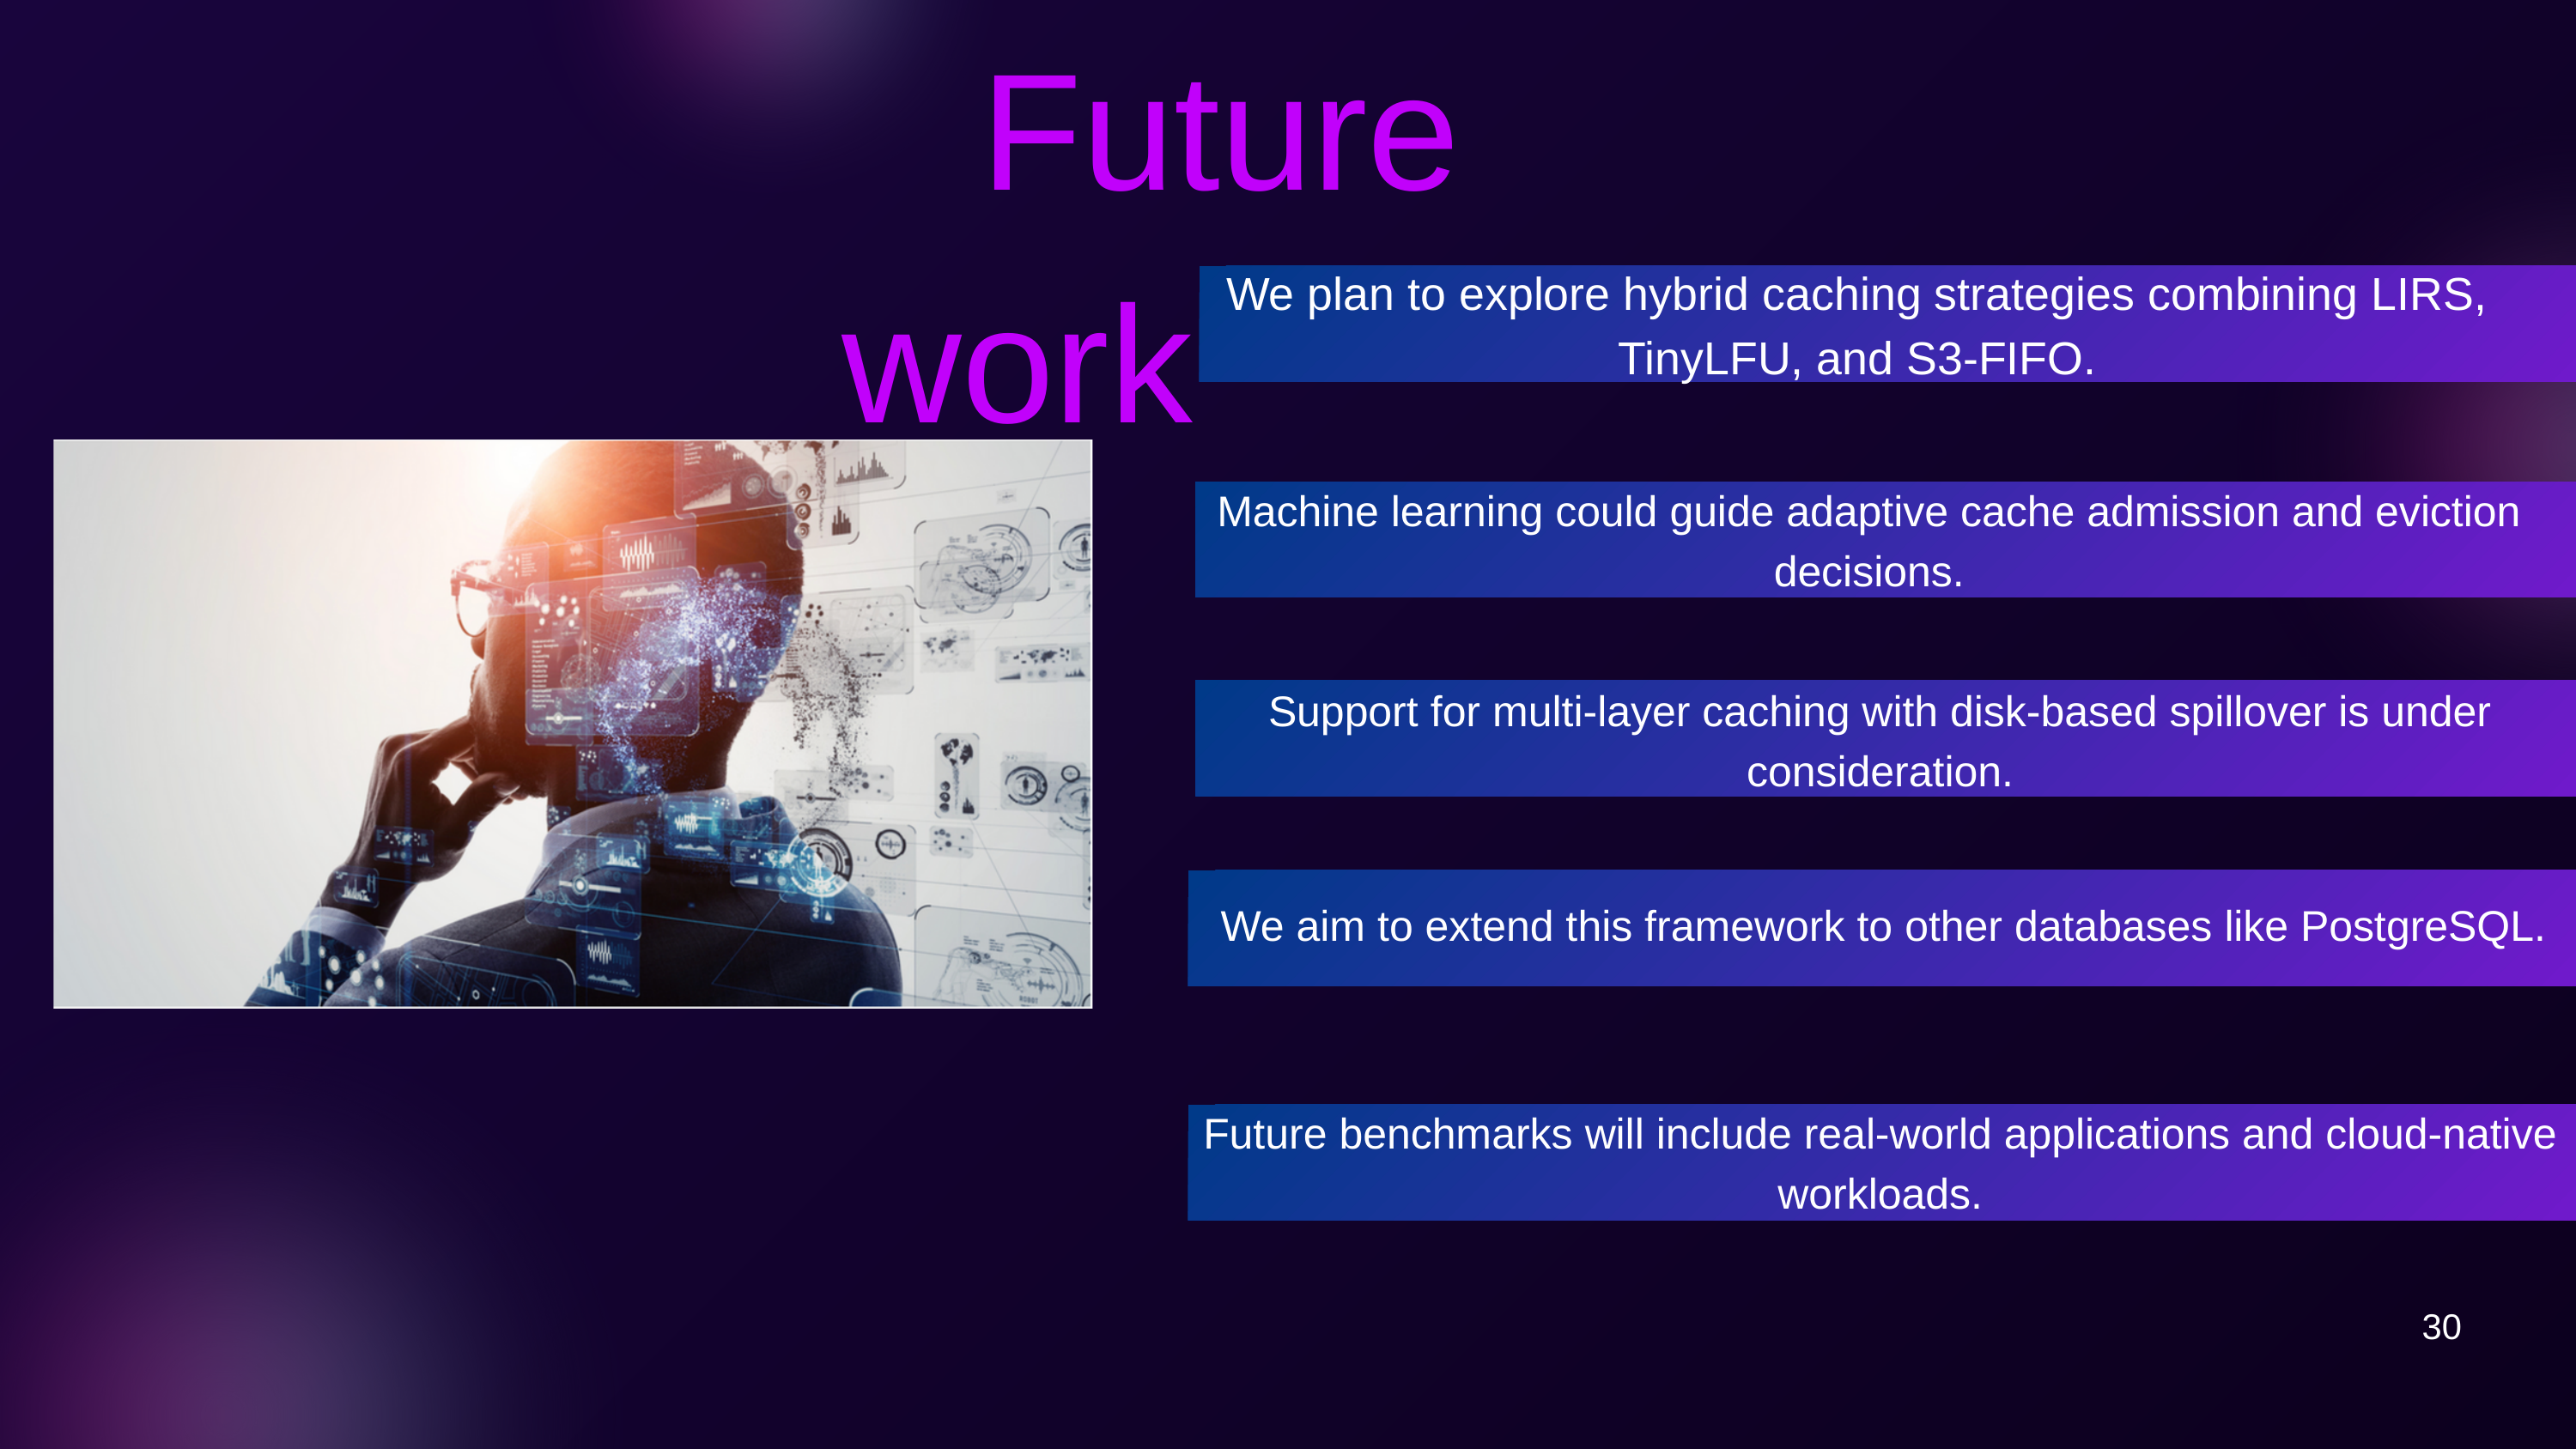

Future work

We plan to explore hybrid caching strategies combining LIRS, TinyLFU, and S3-FIFO.

Machine learning could guide adaptive cache admission and eviction decisions.

Support for multi-layer caching with disk-based spillover is under consideration.

We aim to extend this framework to other databases like PostgreSQL.

Future benchmarks will include real-world applications and cloud-native workloads.

30